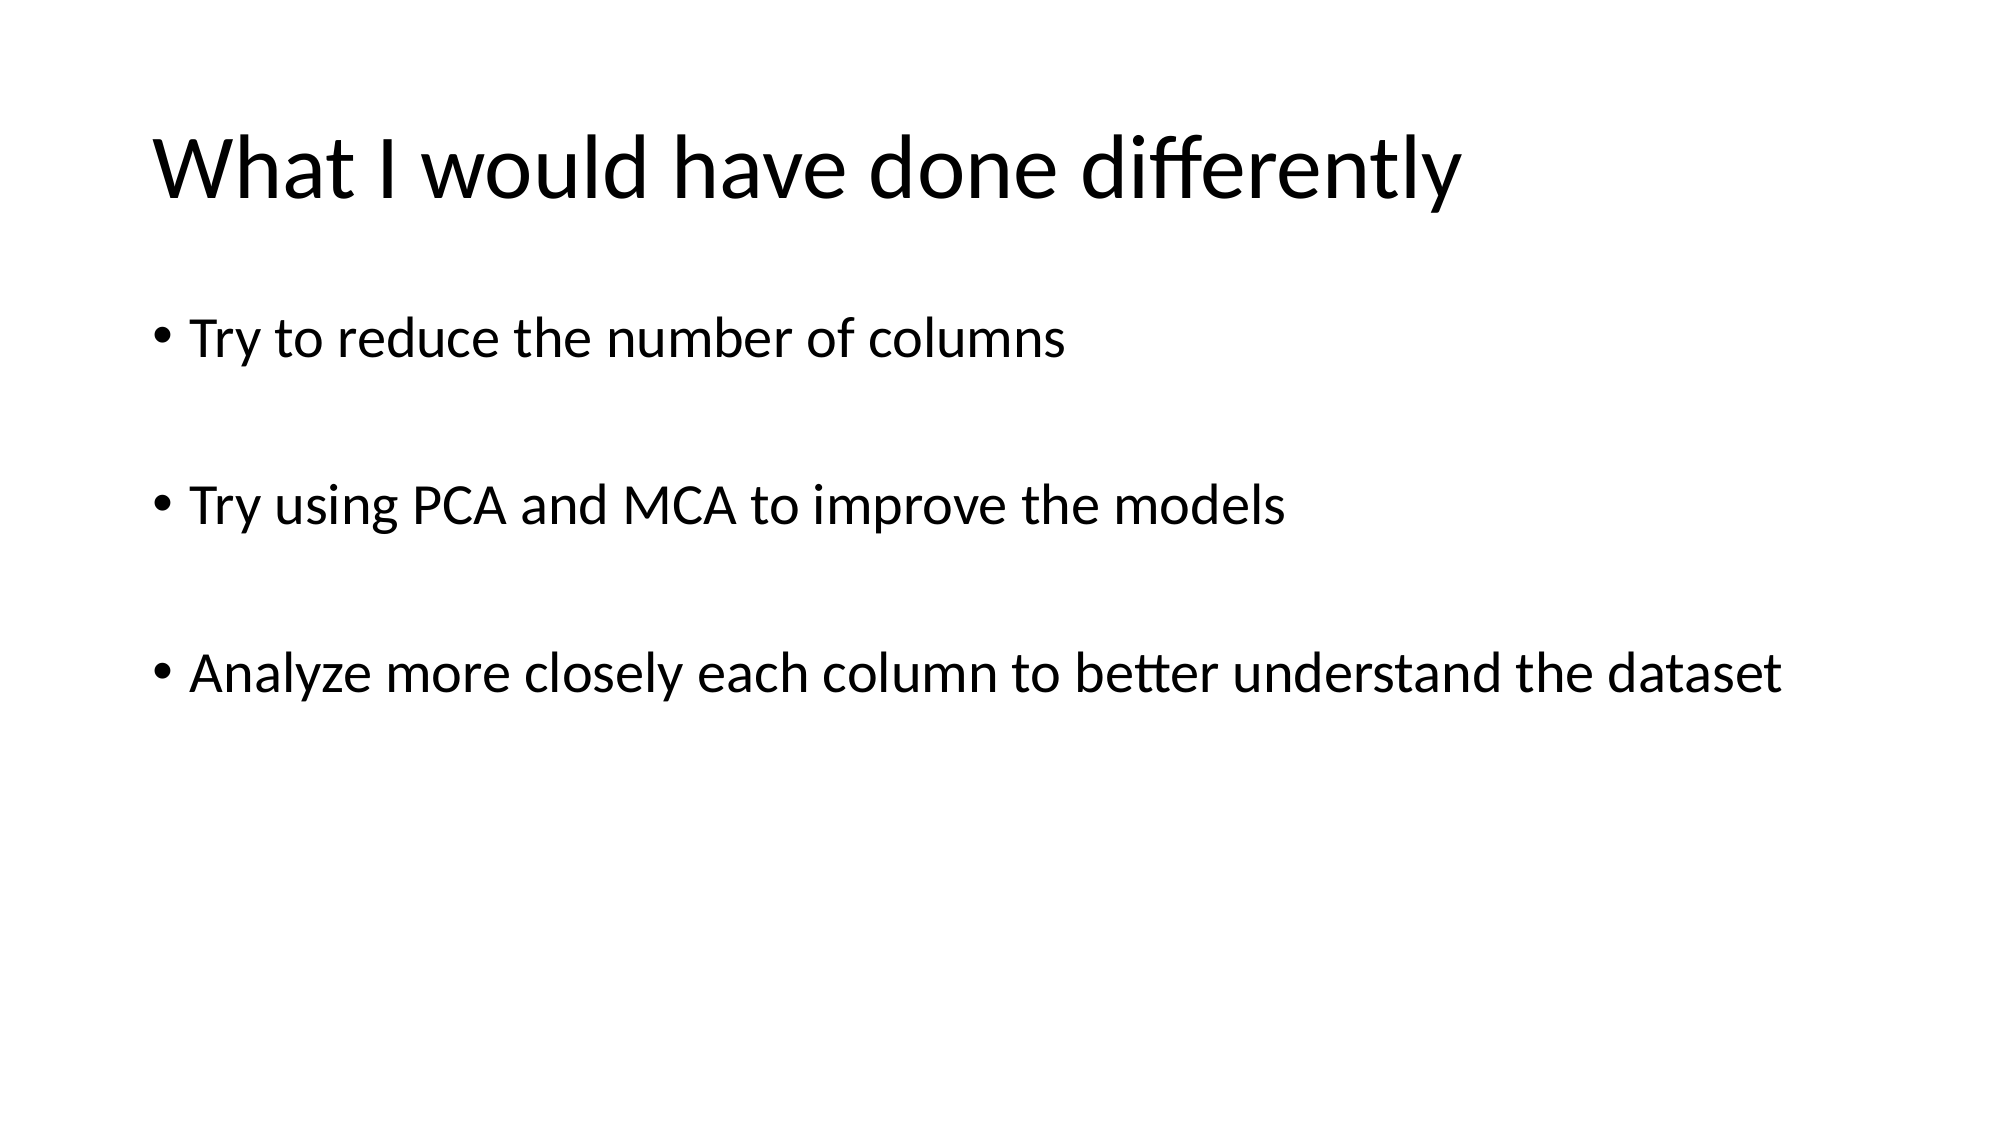

# What I would have done differently
Try to reduce the number of columns

Try using PCA and MCA to improve the models

Analyze more closely each column to better understand the dataset